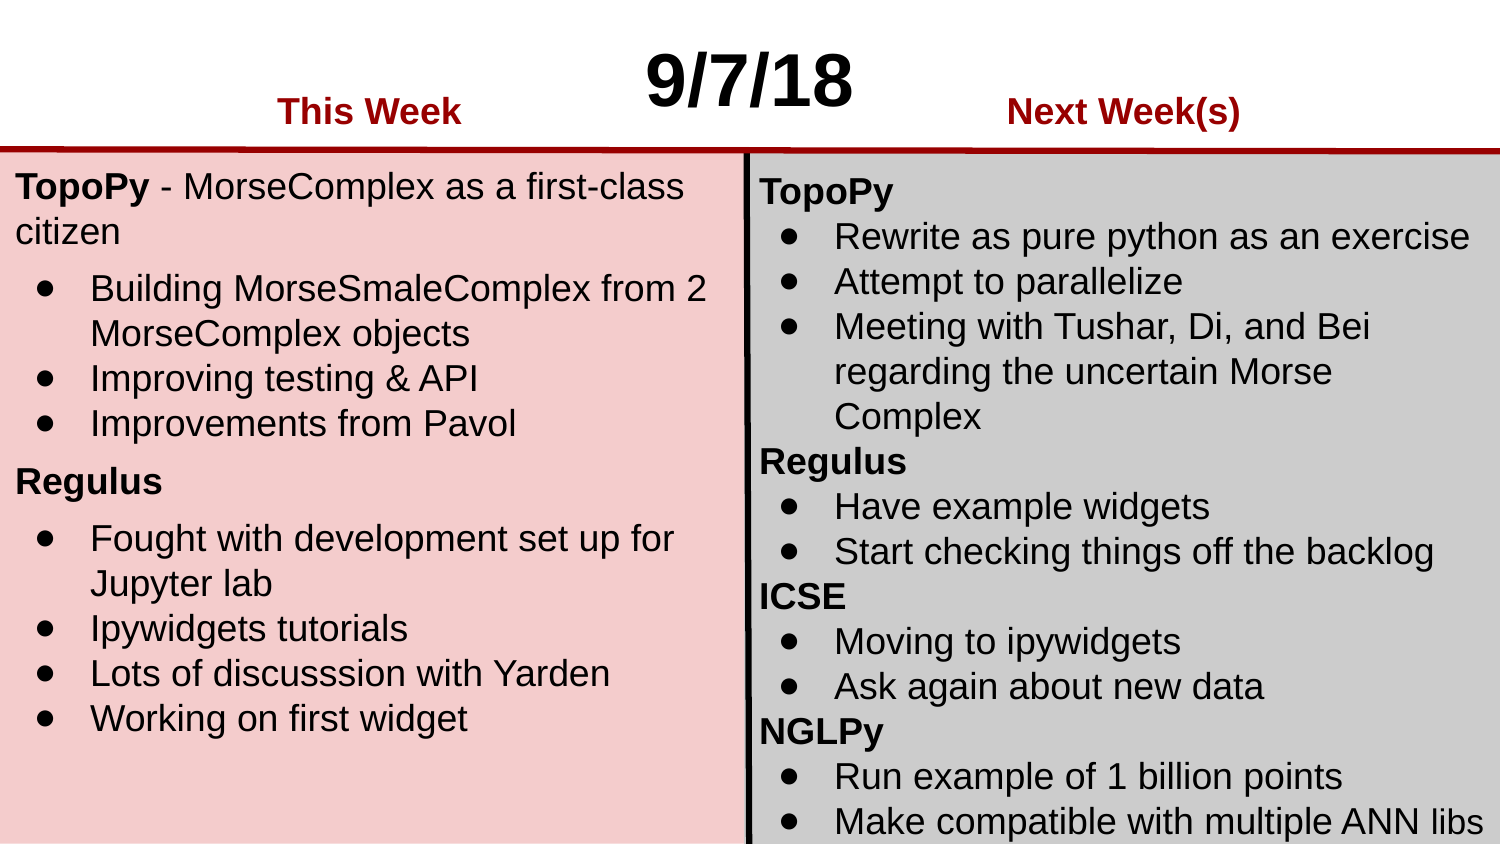

This Week
Next Week(s)
# 9/7/18
TopoPy - MorseComplex as a first-class citizen
Building MorseSmaleComplex from 2 MorseComplex objects
Improving testing & API
Improvements from Pavol
Regulus
Fought with development set up for Jupyter lab
Ipywidgets tutorials
Lots of discusssion with Yarden
Working on first widget

TopoPy
Rewrite as pure python as an exercise
Attempt to parallelize
Meeting with Tushar, Di, and Bei regarding the uncertain Morse Complex
Regulus
Have example widgets
Start checking things off the backlog
ICSE
Moving to ipywidgets
Ask again about new data
NGLPy
Run example of 1 billion points
Make compatible with multiple ANN libs